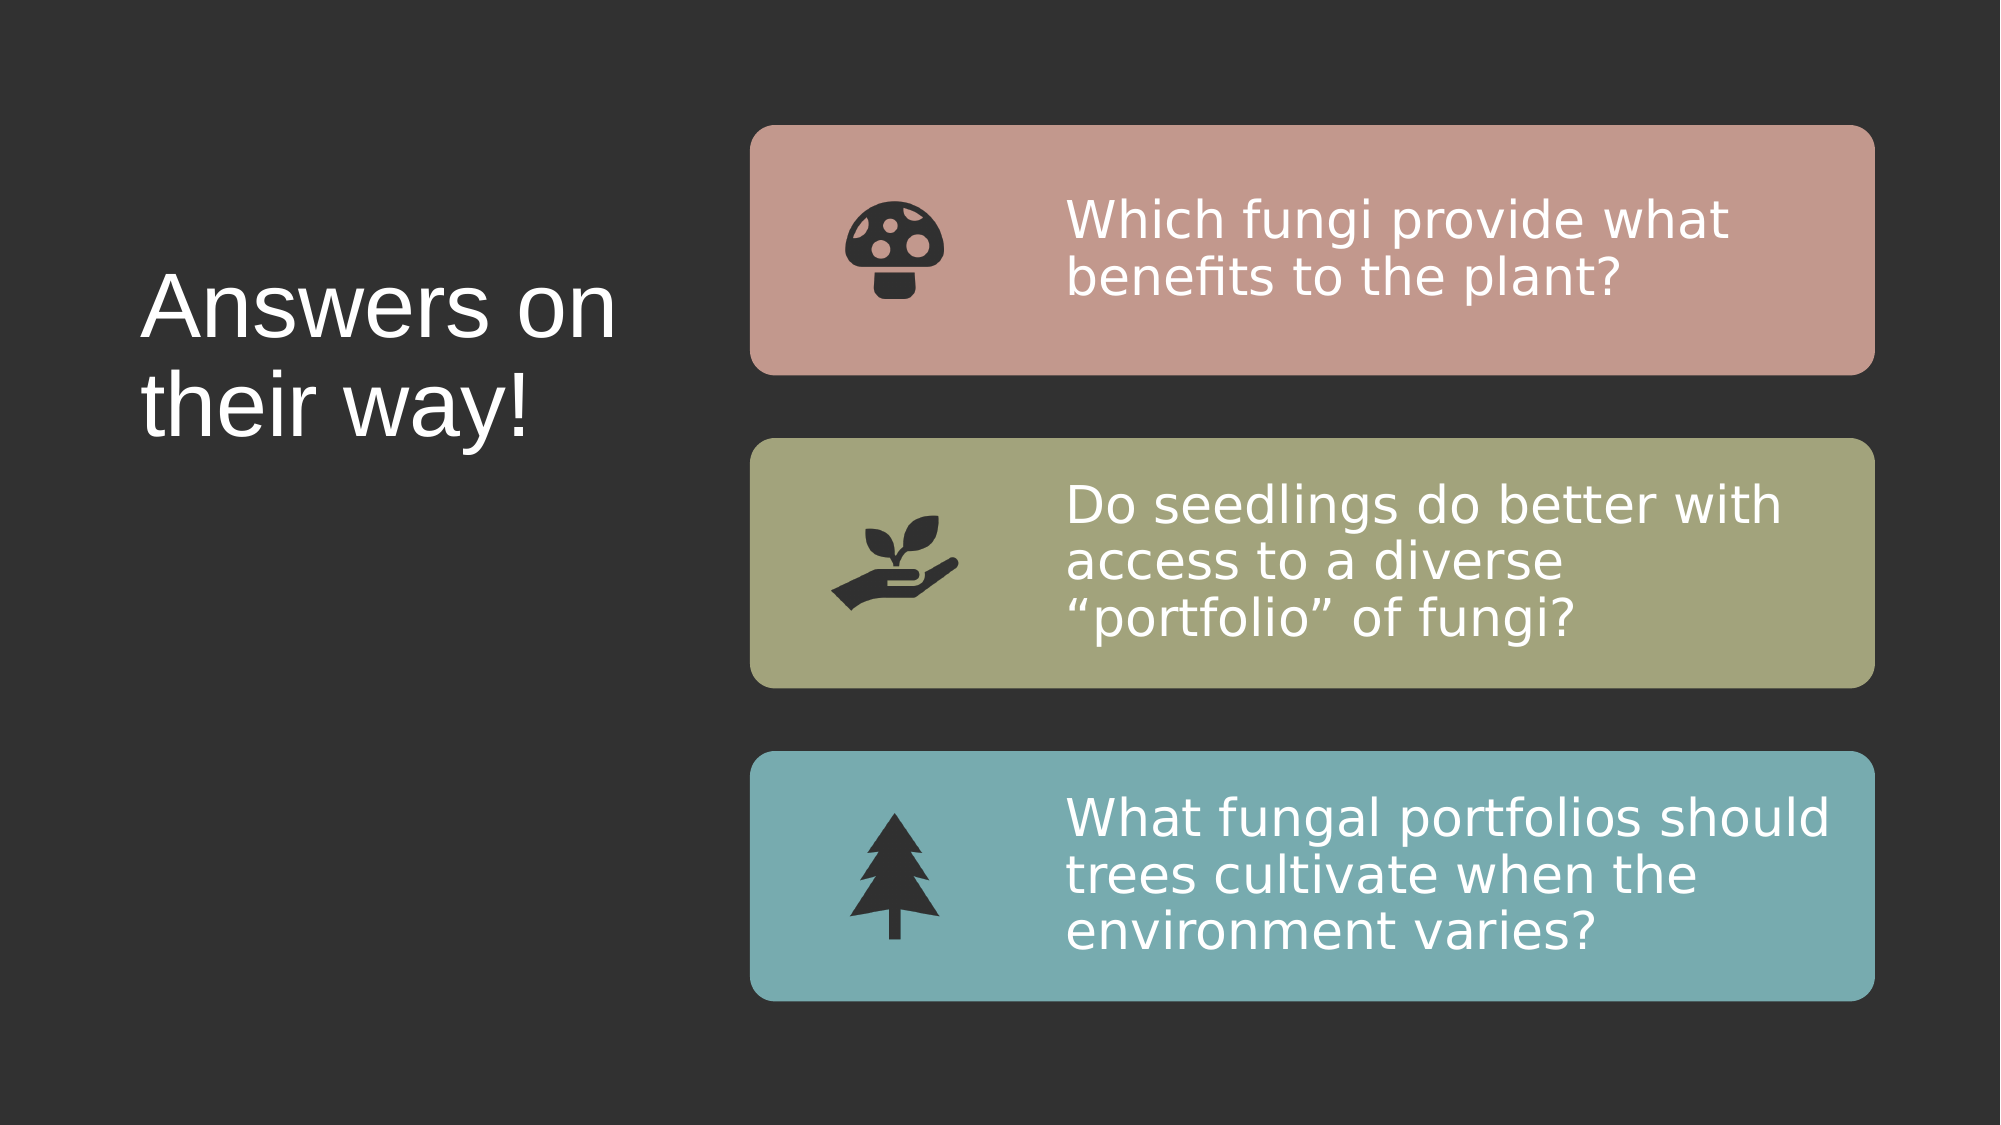

Which fungi provide what benefits to the plant?
Do seedlings do better with access to a diverse “portfolio” of fungi?
What fungal portfolios should trees cultivate when the environment varies?
# Answers on their way!